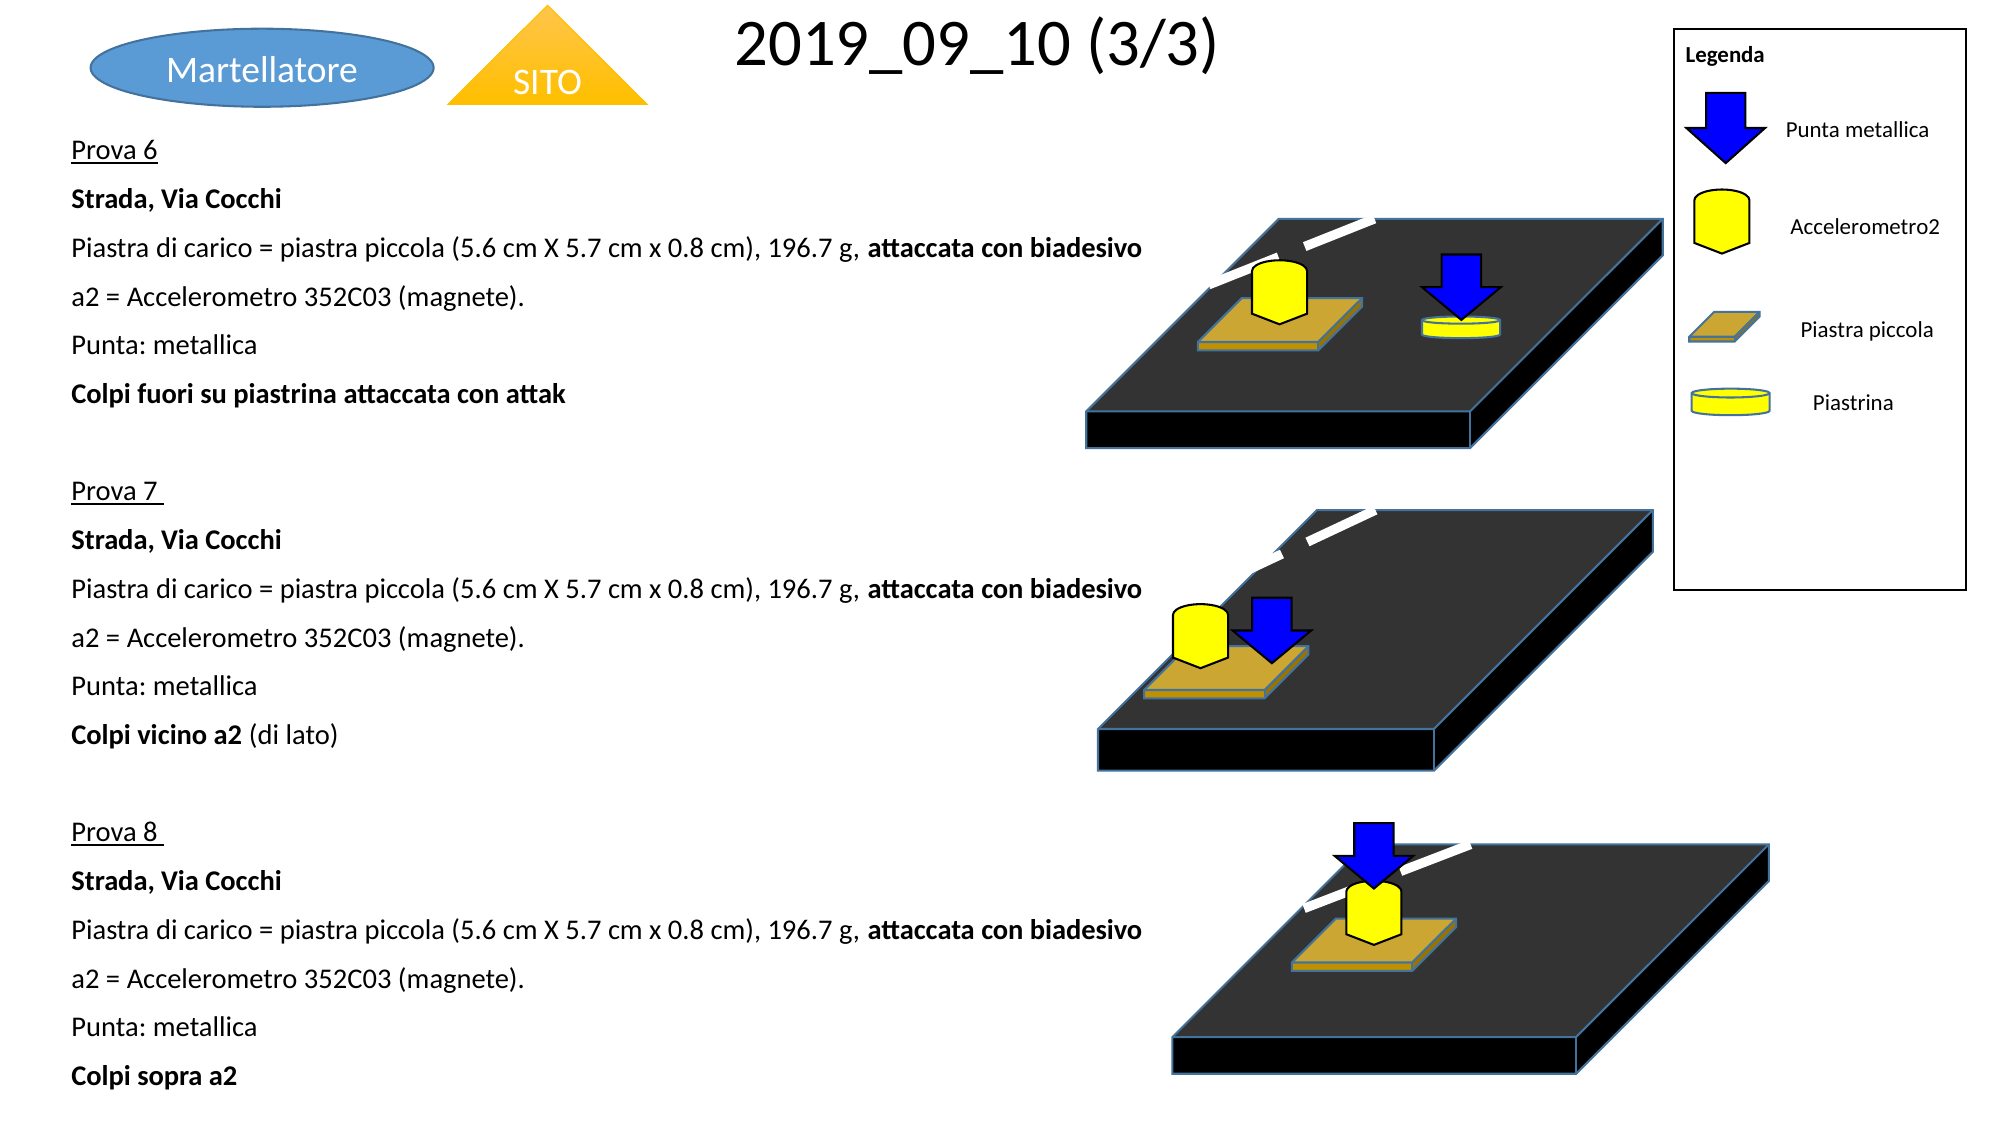

# 2019_09_10 (3/3)
SITO
Martellatore

Legenda

Punta metallica
Prova 6
Strada, Via Cocchi
Piastra di carico = piastra piccola (5.6 cm X 5.7 cm x 0.8 cm), 196.7 g, attaccata con biadesivo
a2 = Accelerometro 352C03 (magnete).
Punta: metallica
Colpi fuori su piastrina attaccata con attak

Prova 7
Strada, Via Cocchi
Piastra di carico = piastra piccola (5.6 cm X 5.7 cm x 0.8 cm), 196.7 g, attaccata con biadesivo
a2 = Accelerometro 352C03 (magnete).
Punta: metallica
Colpi vicino a2 (di lato)

Prova 8
Strada, Via Cocchi
Piastra di carico = piastra piccola (5.6 cm X 5.7 cm x 0.8 cm), 196.7 g, attaccata con biadesivo
a2 = Accelerometro 352C03 (magnete).
Punta: metallica
Colpi sopra a2

Accelerometro2

Piastra piccola

Piastrina